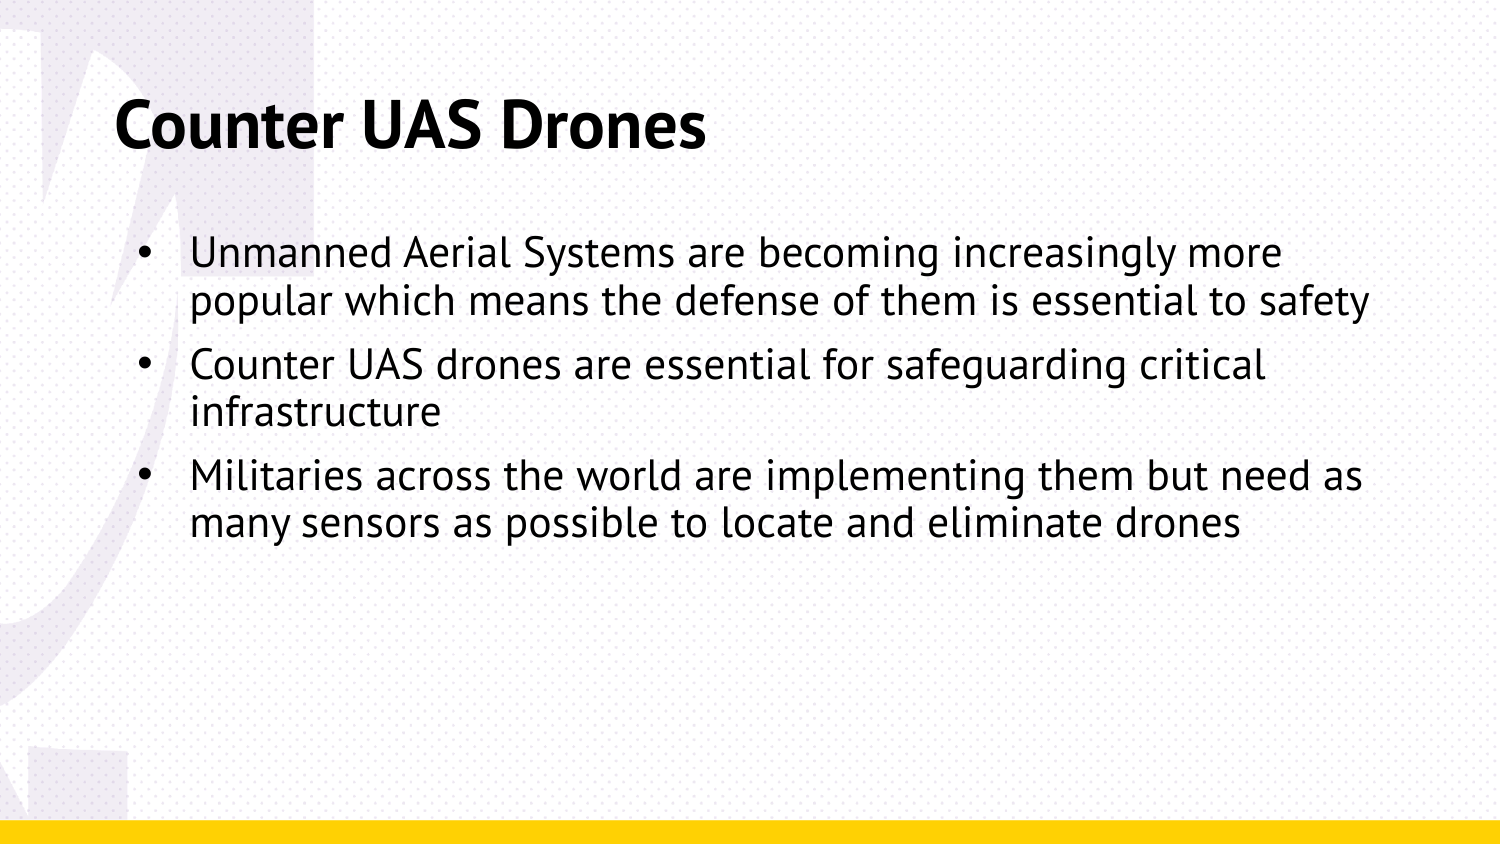

# Counter UAS Drones
Unmanned Aerial Systems are becoming increasingly more popular which means the defense of them is essential to safety
Counter UAS drones are essential for safeguarding critical infrastructure
Militaries across the world are implementing them but need as many sensors as possible to locate and eliminate drones